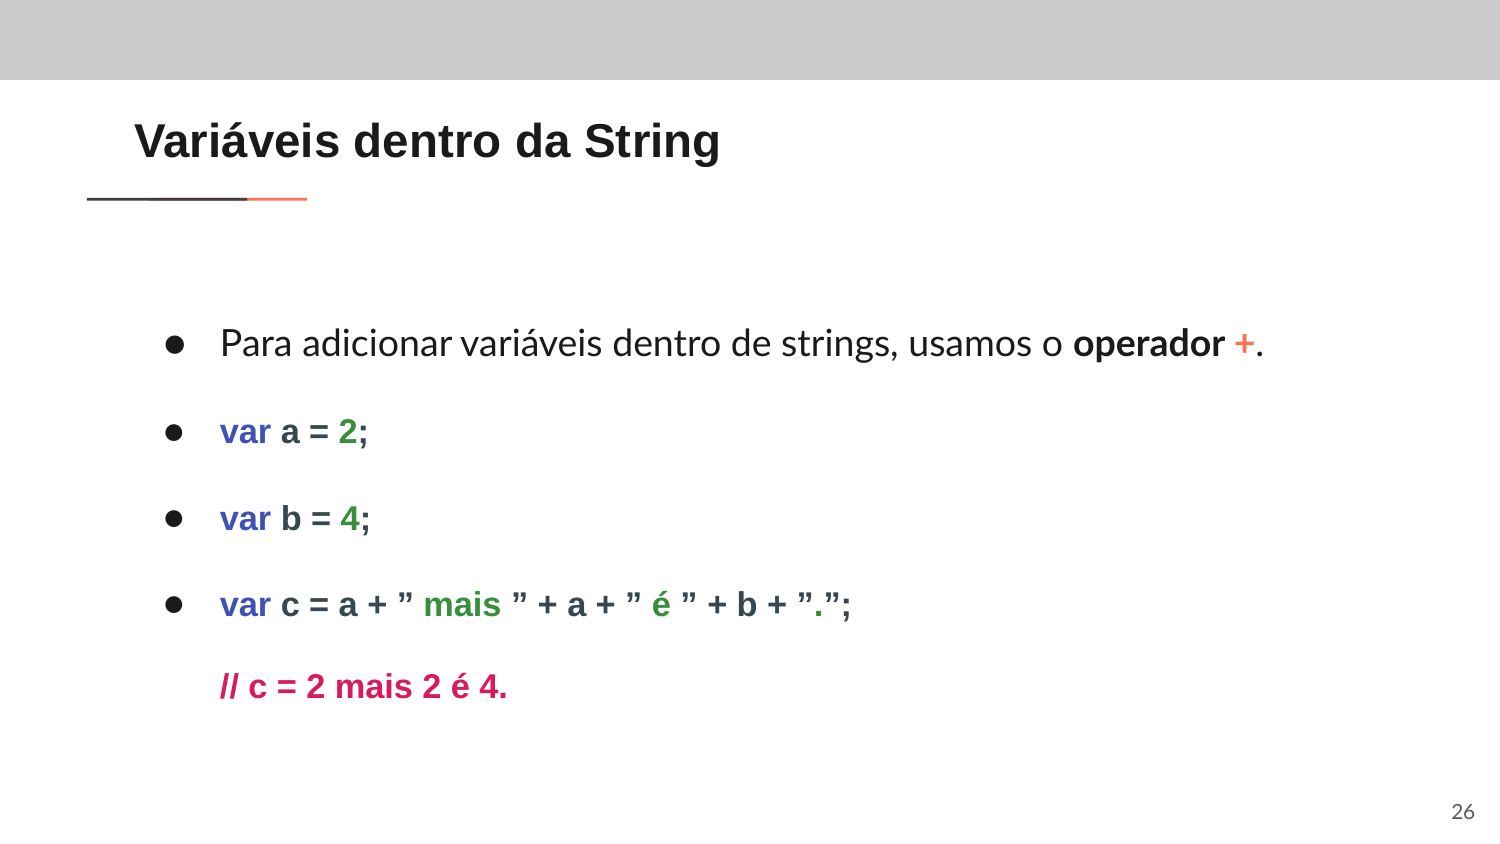

# Variáveis dentro da String

Para adicionar variáveis dentro de strings, usamos o operador +.

var a = 2;

var b = 4;

var c = a + ” mais ” + a + ” é ” + b + ”.”;

// c = 2 mais 2 é 4.
26